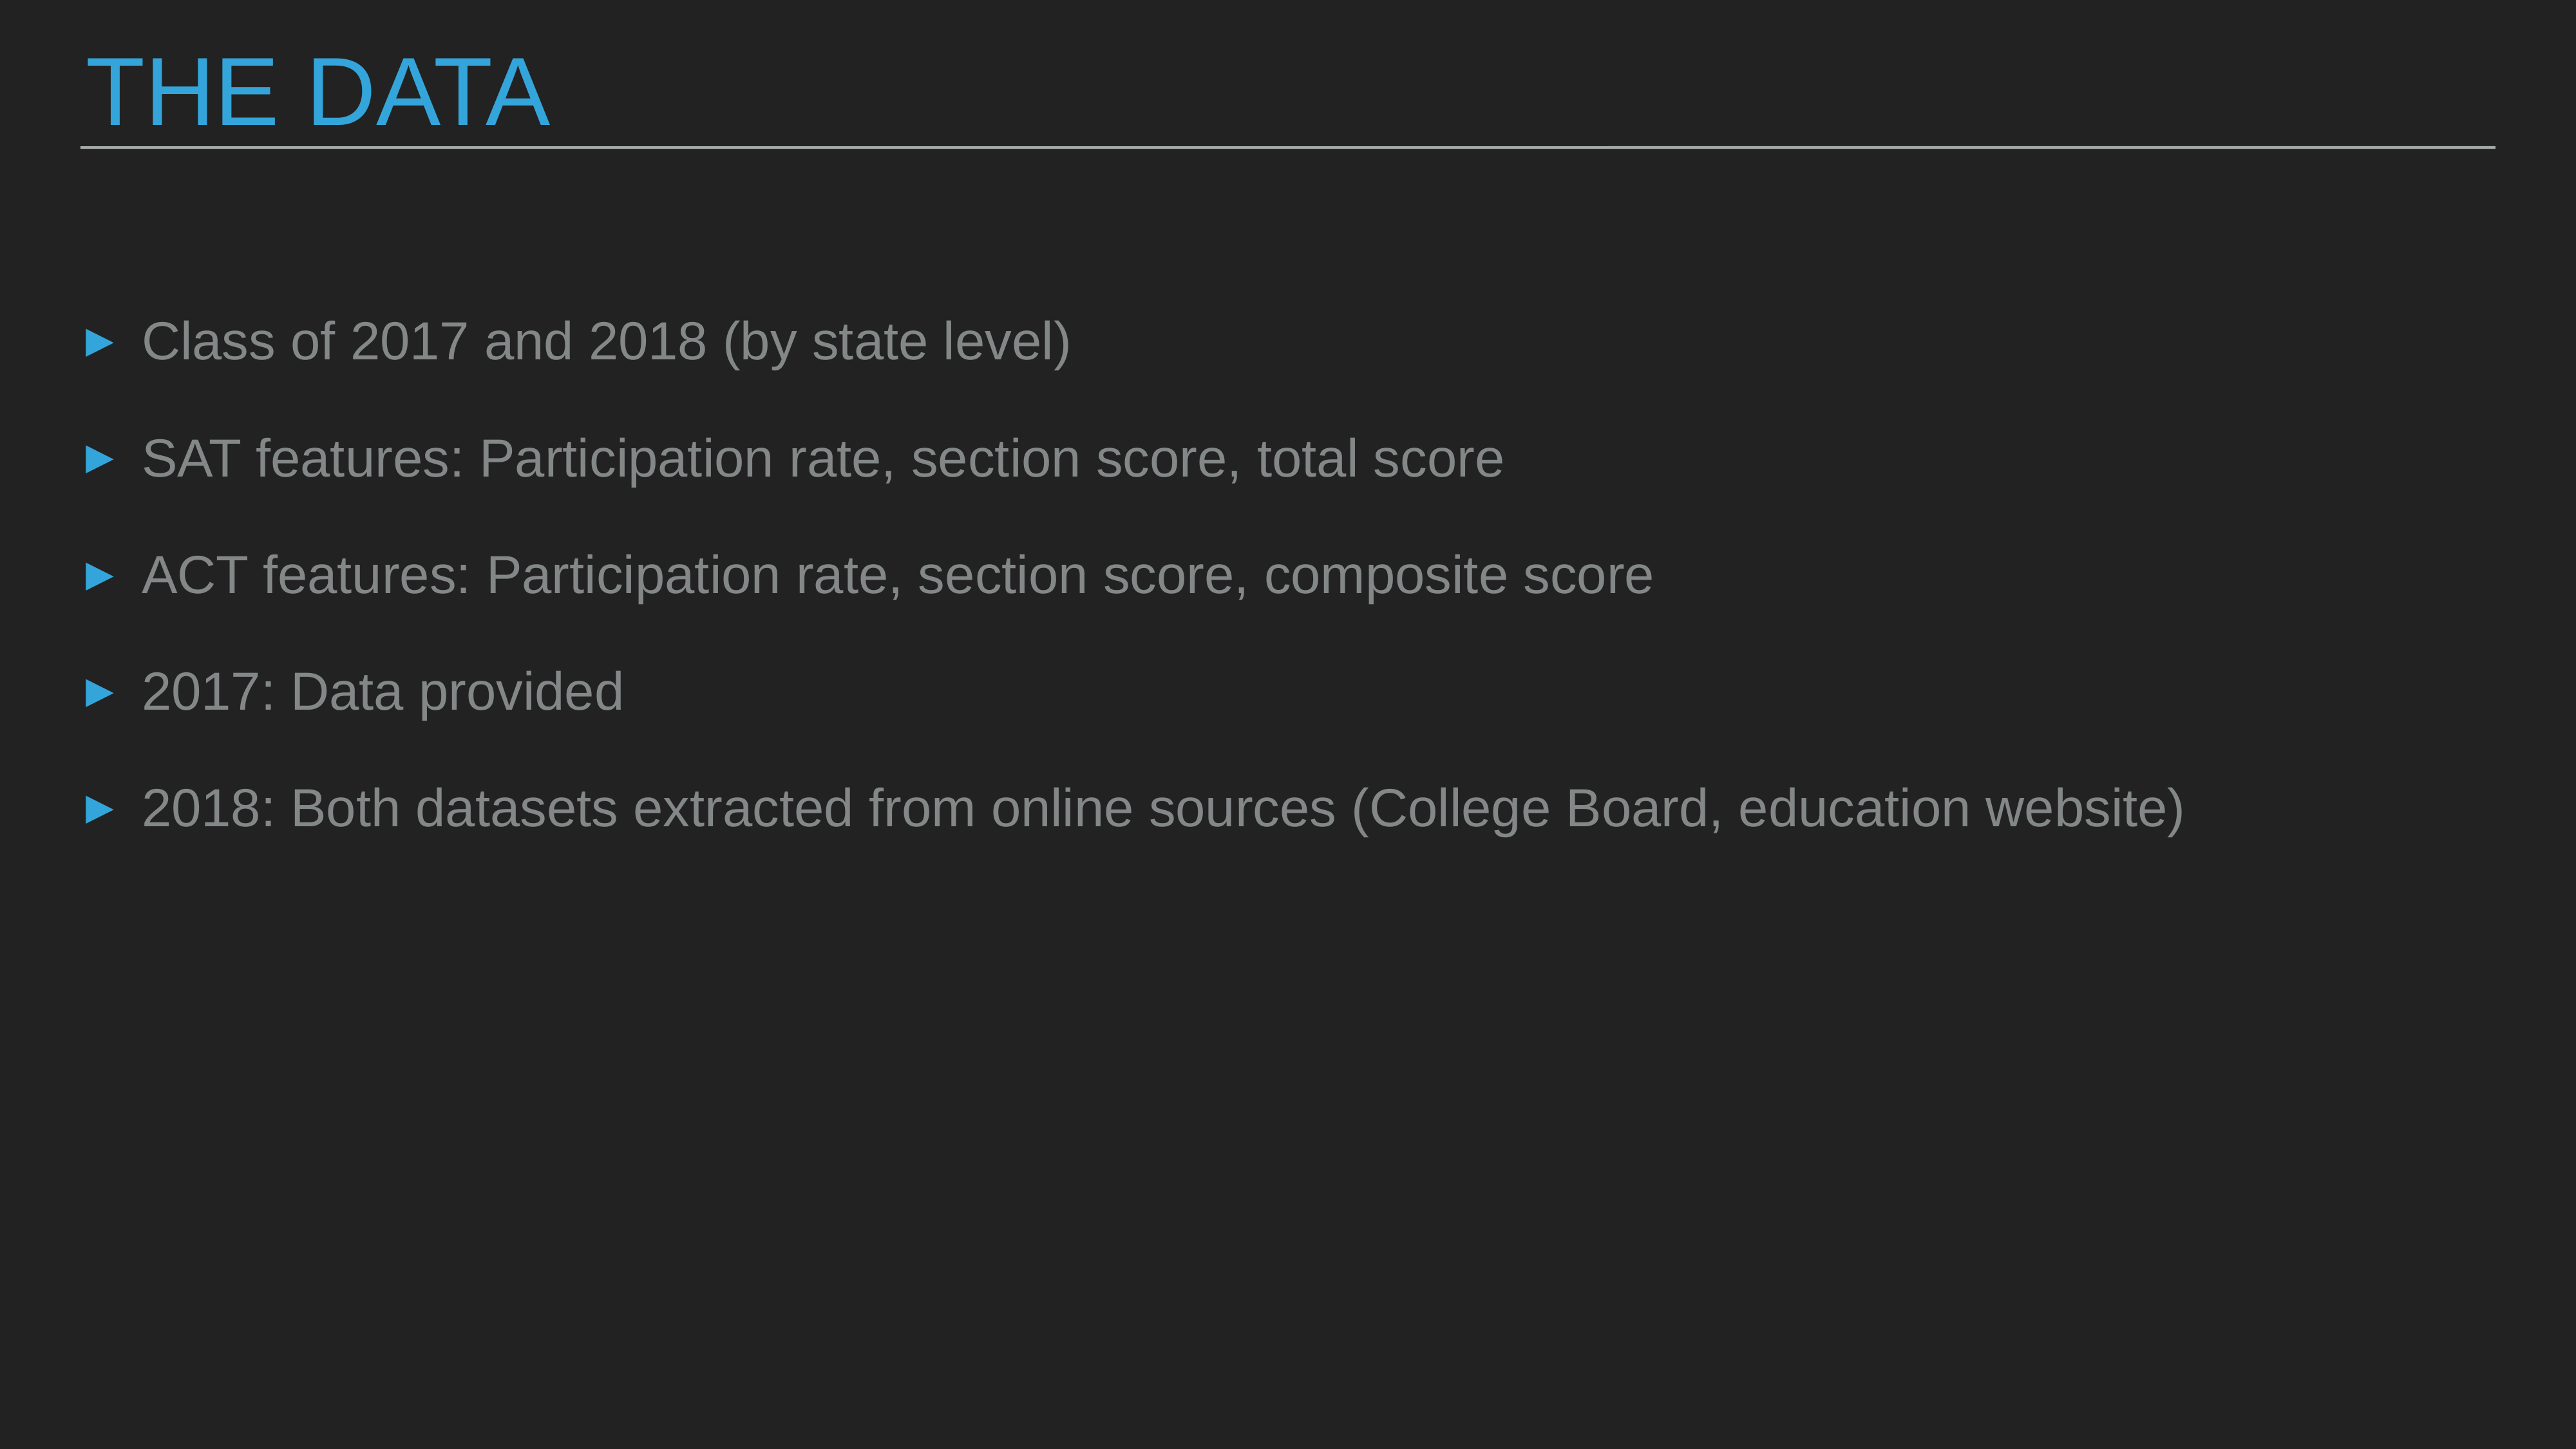

# THE DATA
Class of 2017 and 2018 (by state level)
SAT features: Participation rate, section score, total score
ACT features: Participation rate, section score, composite score
2017: Data provided
2018: Both datasets extracted from online sources (College Board, education website)